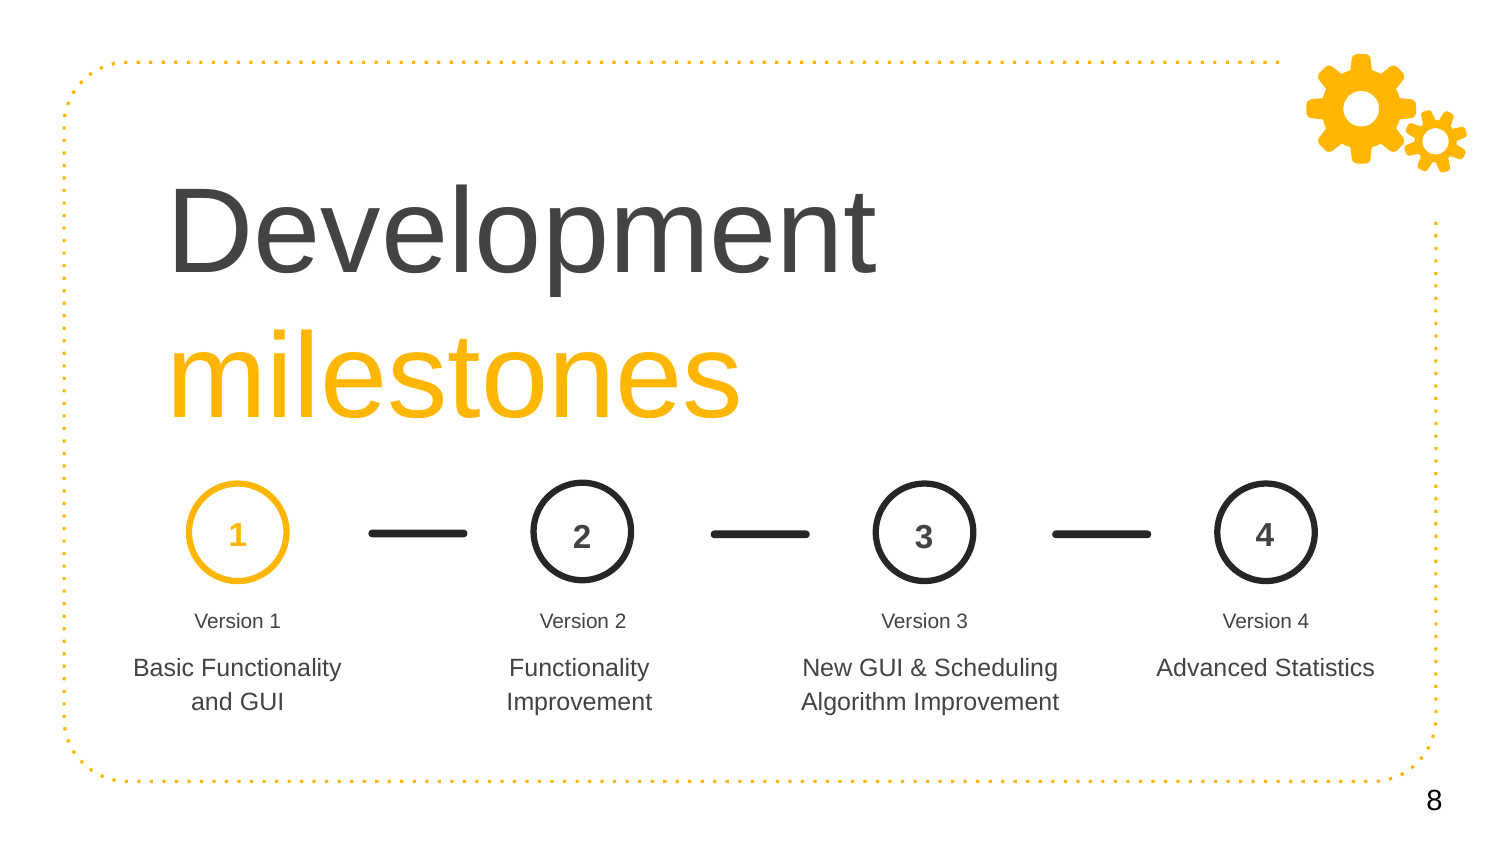

# Development milestones

4
1
3
2

Version 1
Version 2
Version 3
Version 4
New GUI & Scheduling Algorithm Improvement
Basic Functionality and GUI
Functionality Improvement
Advanced Statistics
8